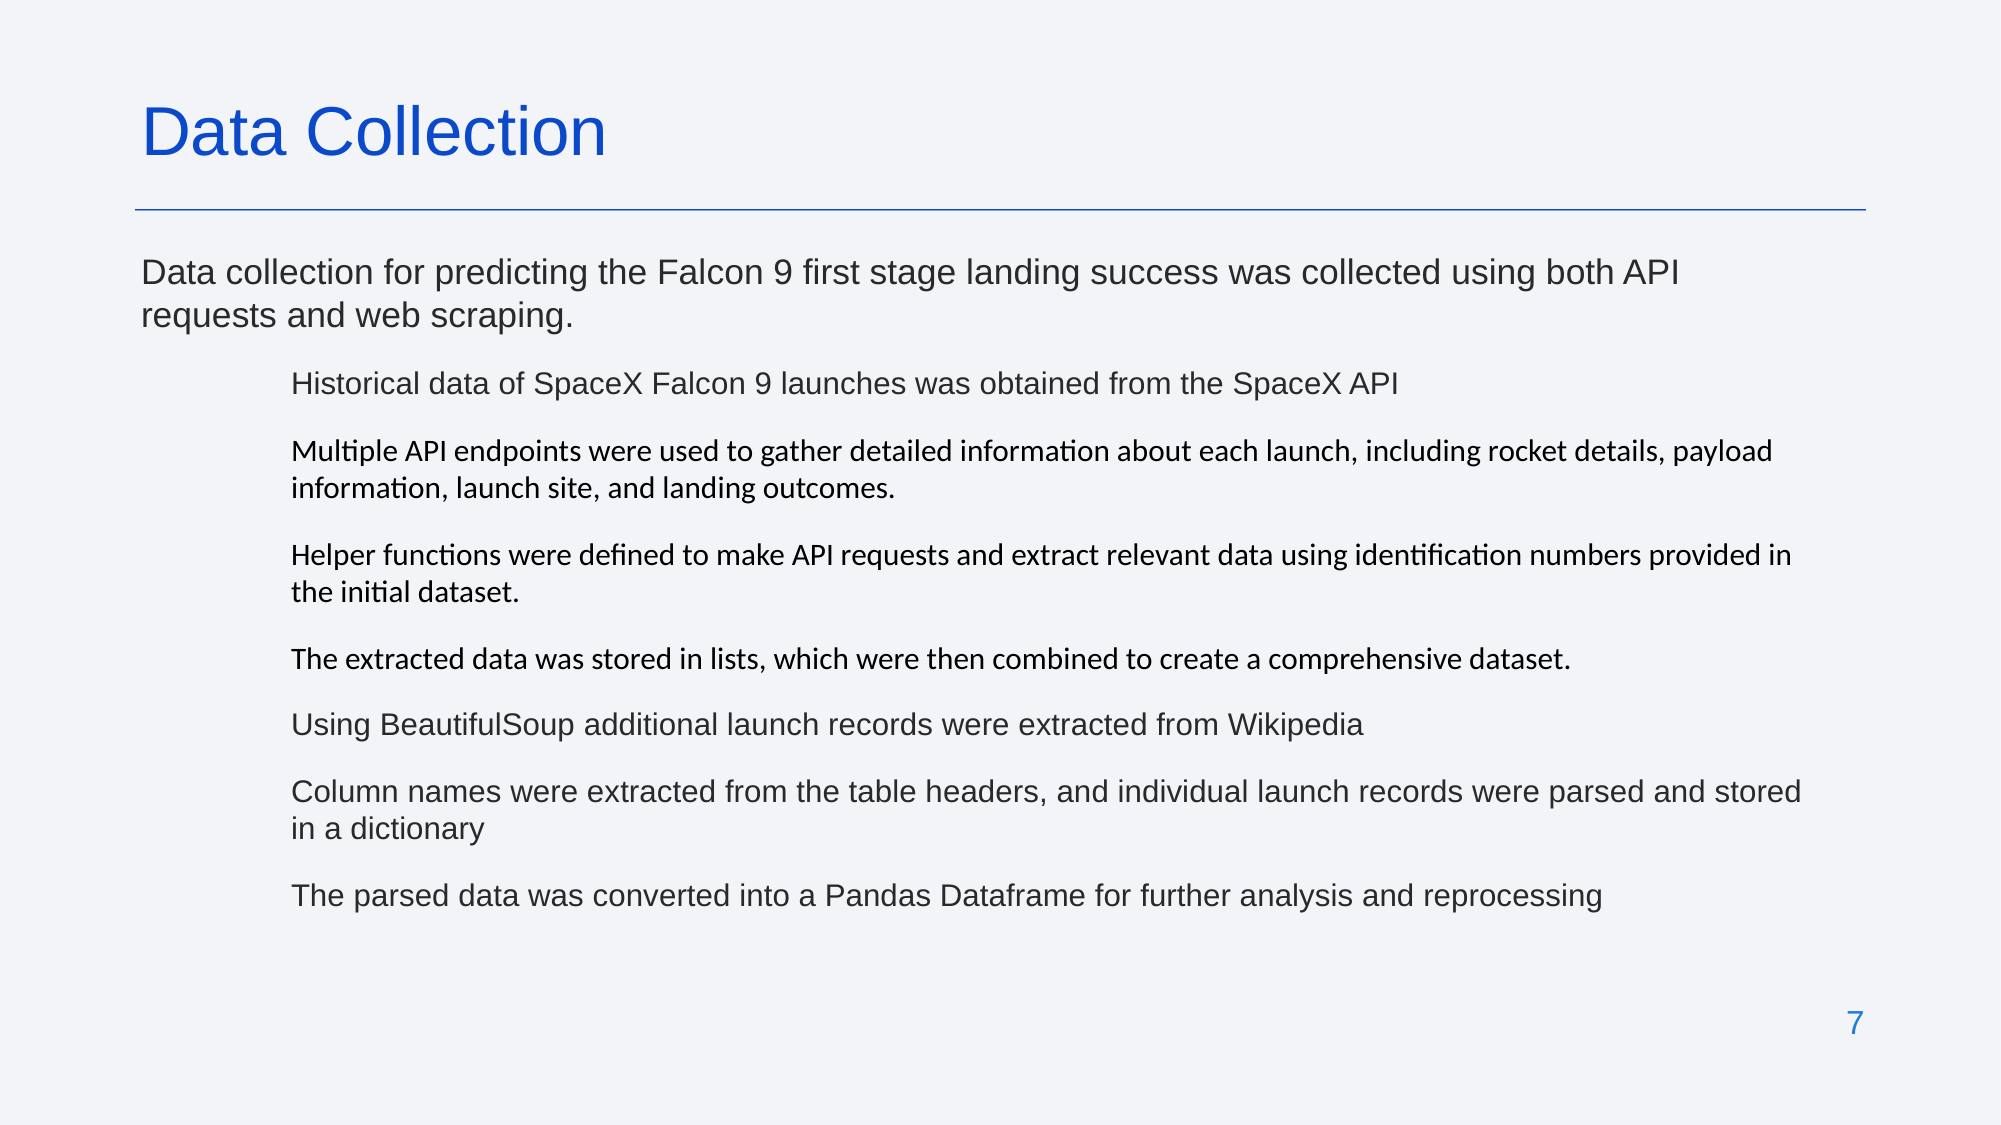

Data Collection
Data collection for predicting the Falcon 9 first stage landing success was collected using both API requests and web scraping.
Historical data of SpaceX Falcon 9 launches was obtained from the SpaceX API
Multiple API endpoints were used to gather detailed information about each launch, including rocket details, payload information, launch site, and landing outcomes.
Helper functions were defined to make API requests and extract relevant data using identification numbers provided in the initial dataset.
The extracted data was stored in lists, which were then combined to create a comprehensive dataset.
Using BeautifulSoup additional launch records were extracted from Wikipedia
Column names were extracted from the table headers, and individual launch records were parsed and stored in a dictionary
The parsed data was converted into a Pandas Dataframe for further analysis and reprocessing
7